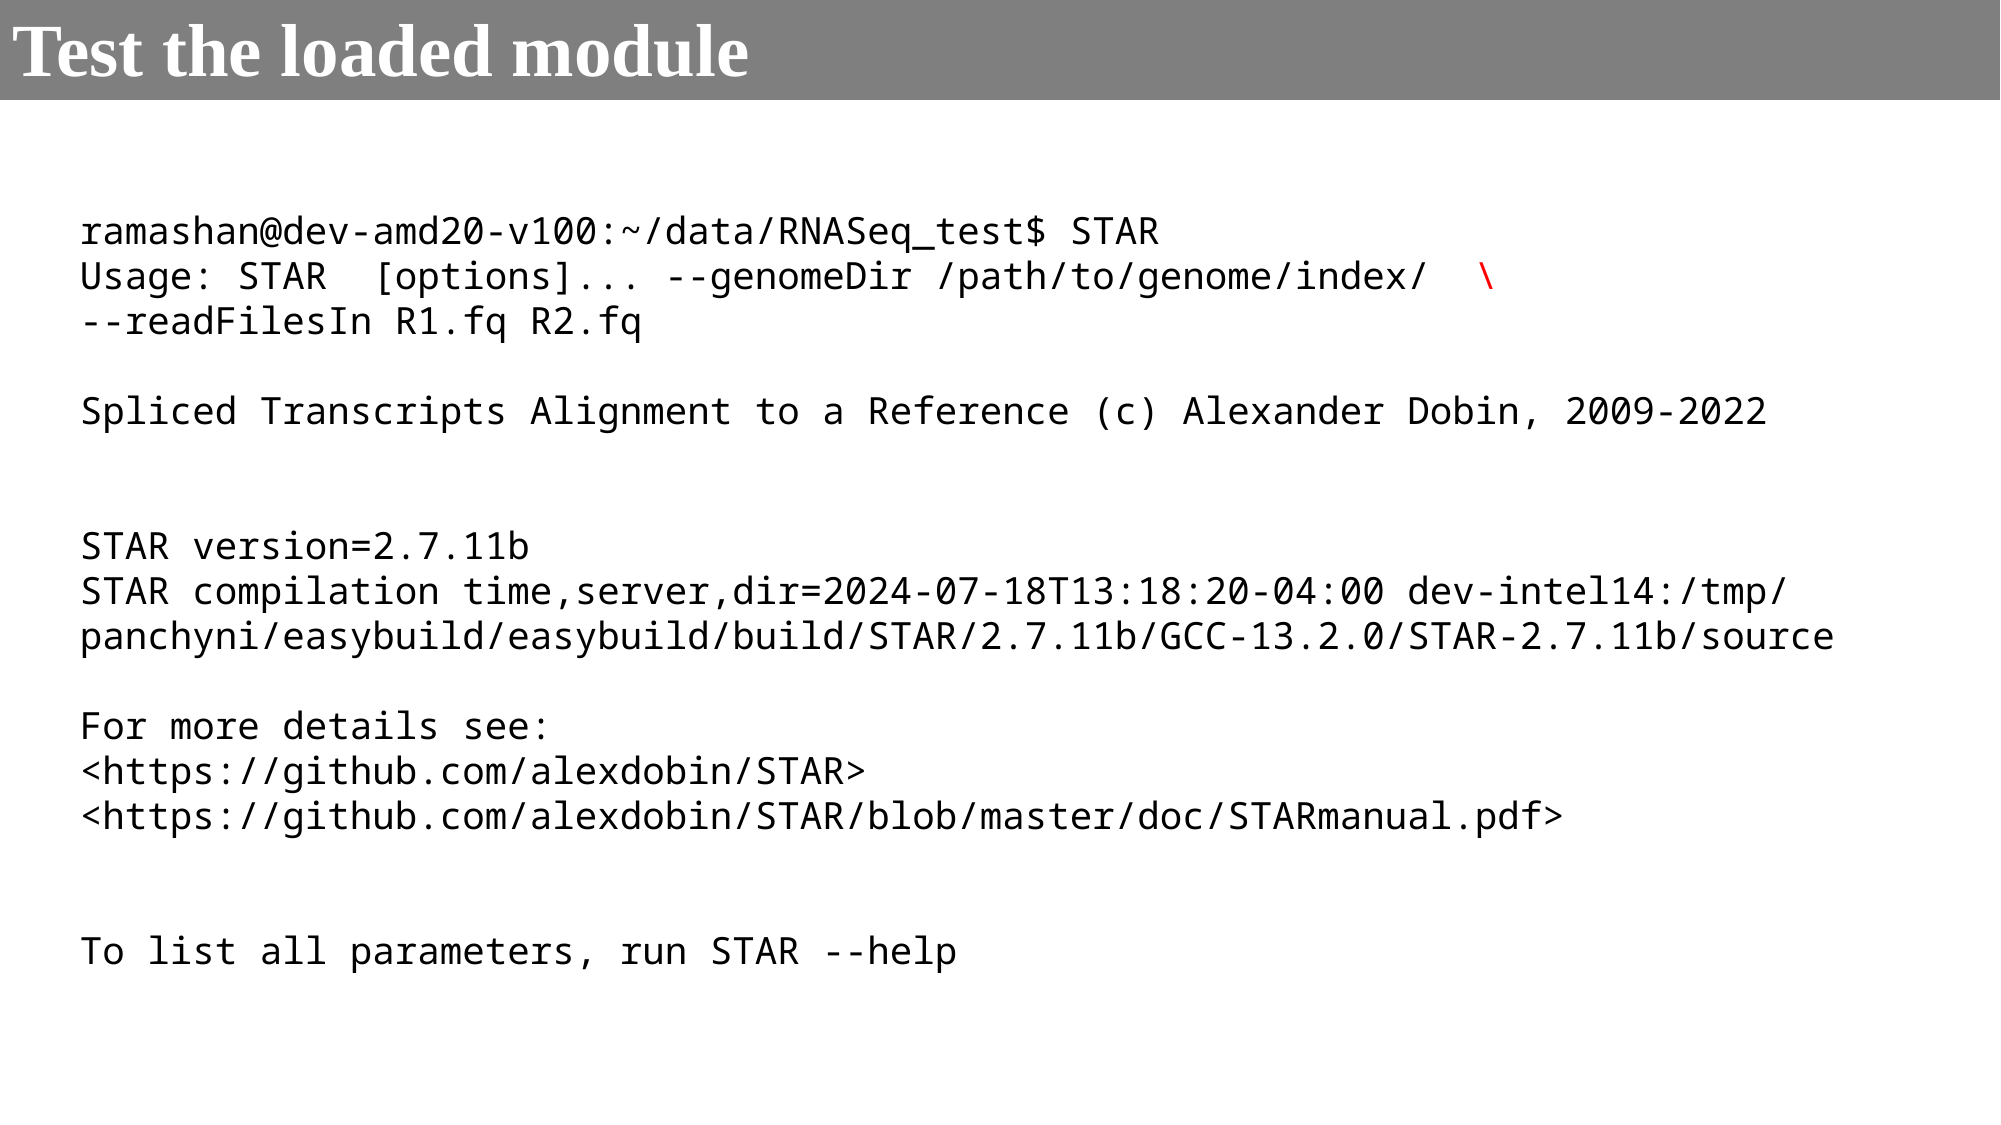

# Test the loaded module
ramashan@dev-amd20-v100:~/data/RNASeq_test$ STAR
Usage: STAR  [options]... --genomeDir /path/to/genome/index/  \
--readFilesIn R1.fq R2.fq

Spliced Transcripts Alignment to a Reference (c) Alexander Dobin, 2009-2022

STAR version=2.7.11b
STAR compilation time,server,dir=2024-07-18T13:18:20-04:00 dev-intel14:/tmp/
panchyni/easybuild/easybuild/build/STAR/2.7.11b/GCC-13.2.0/STAR-2.7.11b/source

For more details see:
<https://github.com/alexdobin/STAR>
<https://github.com/alexdobin/STAR/blob/master/doc/STARmanual.pdf>

To list all parameters, run STAR --help